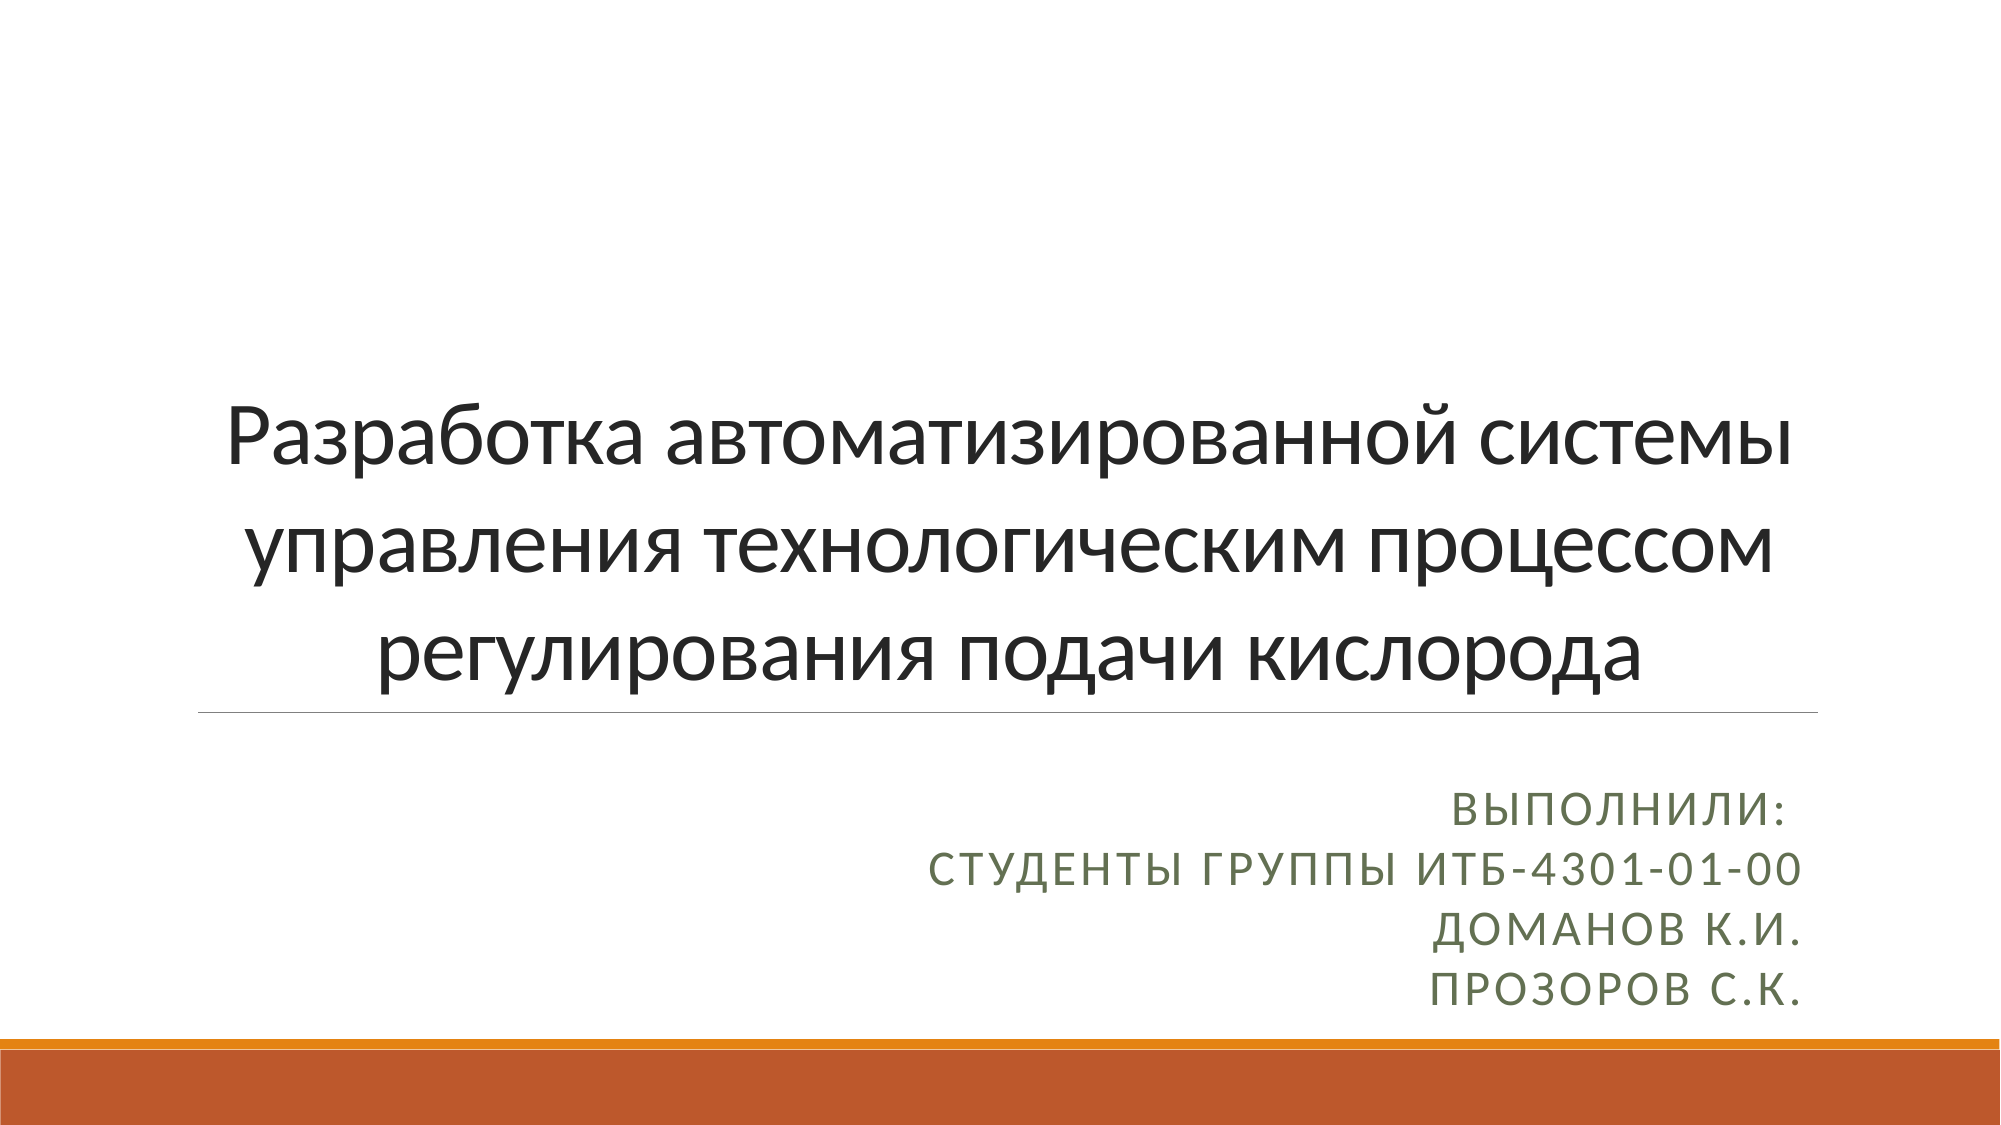

# Разработка автоматизированной системы управления технологическим процессом регулирования подачи кислорода
Выполнили:
студенты группы ИТб-4301-01-00
Доманов К.И.
Прозоров С.К.